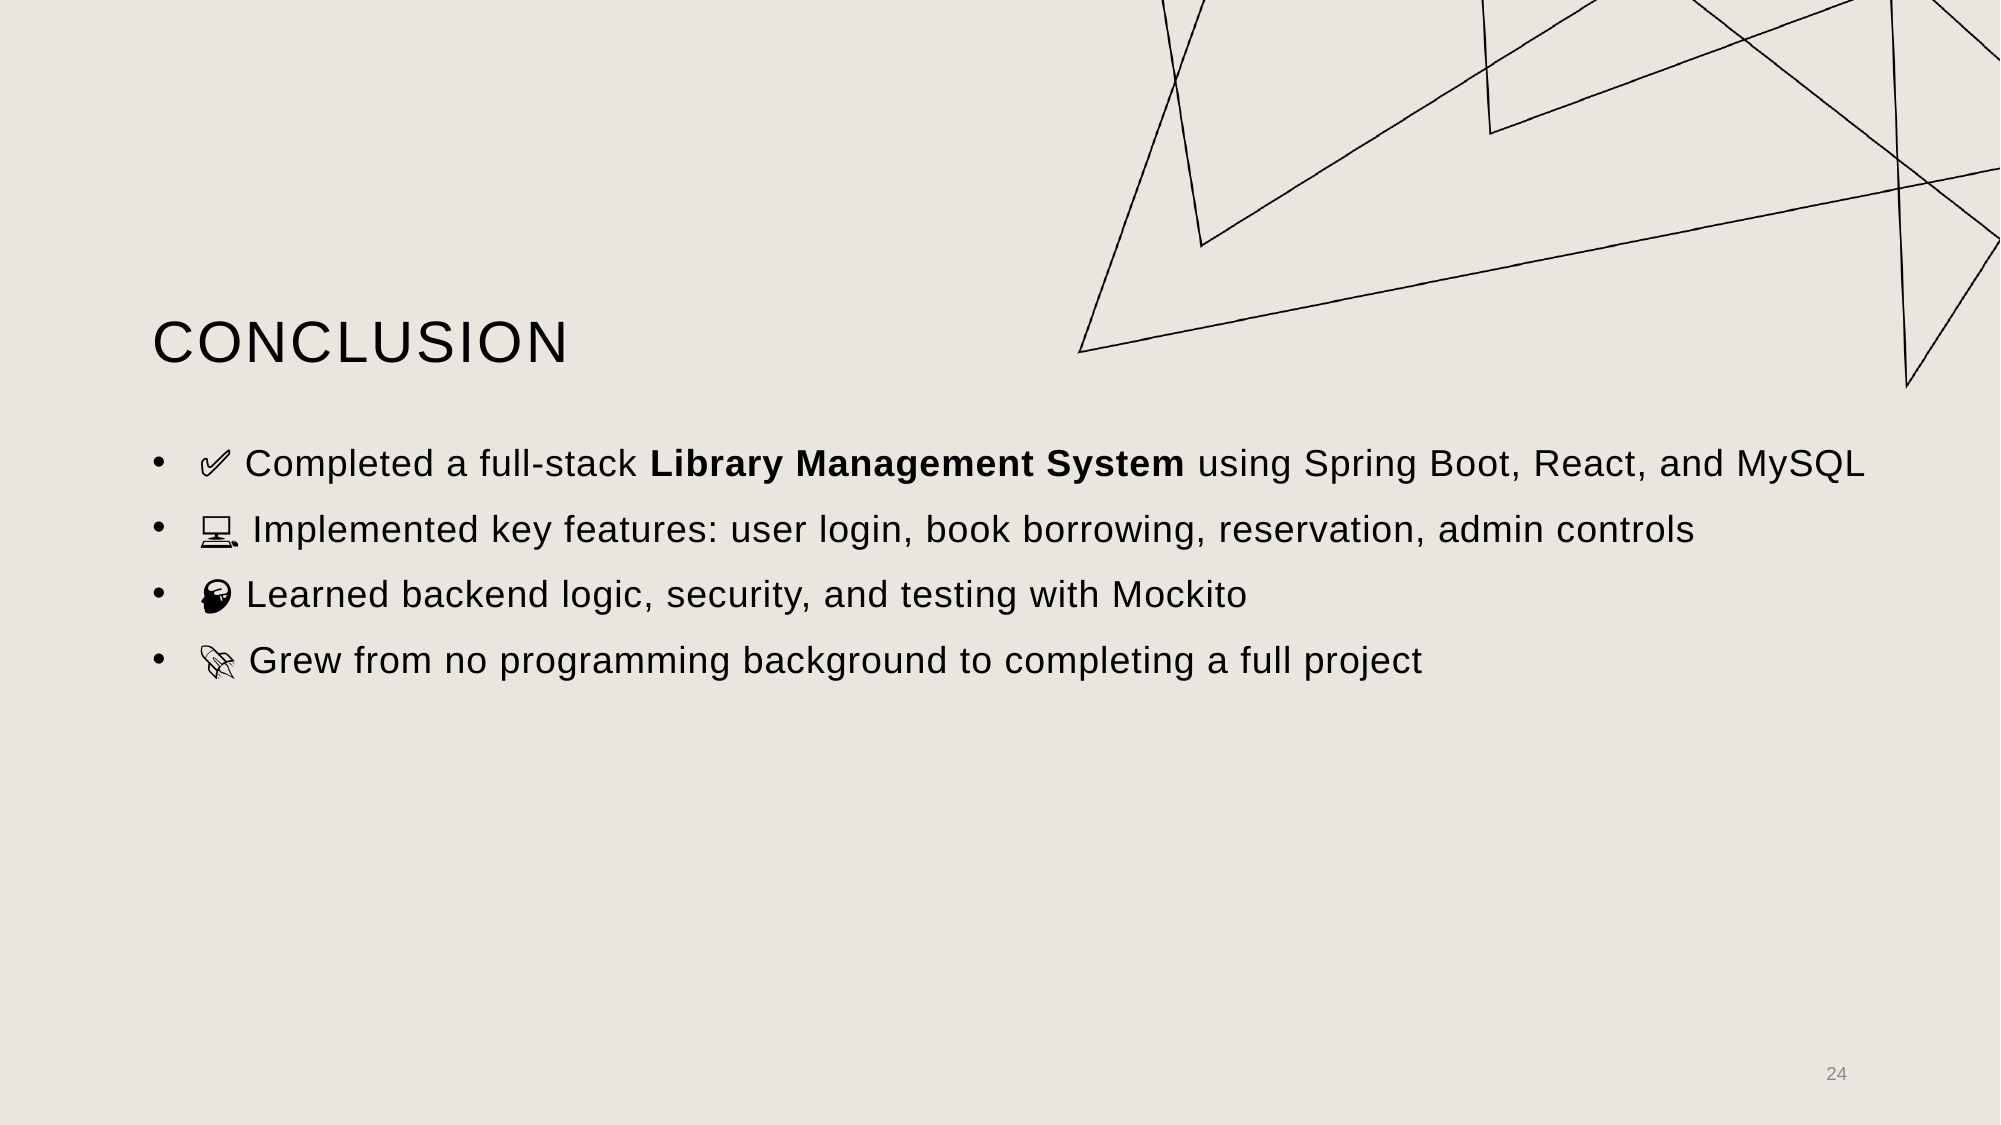

# conclusion
✅ Completed a full-stack Library Management System using Spring Boot, React, and MySQL
💻 Implemented key features: user login, book borrowing, reservation, admin controls
🧠 Learned backend logic, security, and testing with Mockito
🚀 Grew from no programming background to completing a full project

24